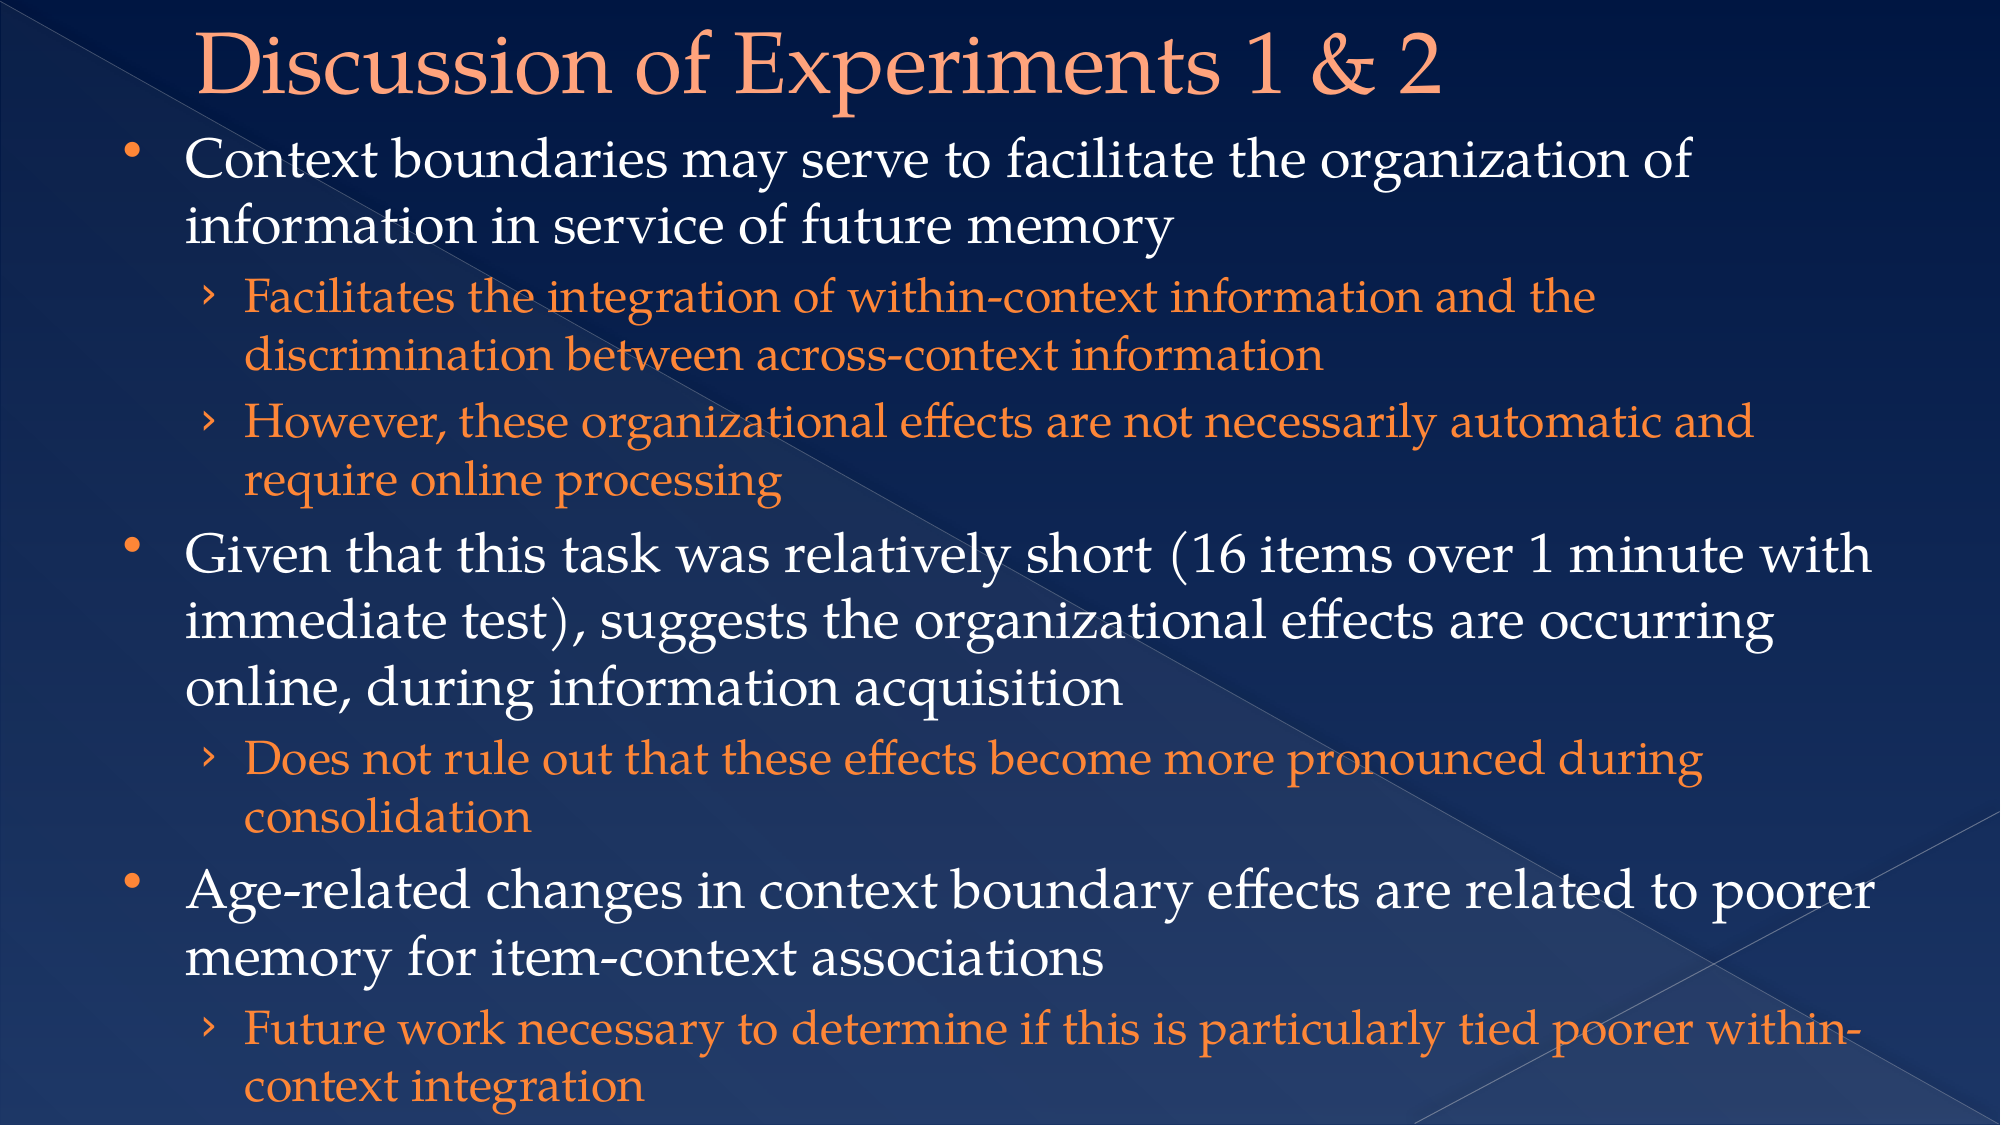

# Discussion of Experiments 1 & 2
Context boundaries may serve to facilitate the organization of information in service of future memory
Facilitates the integration of within-context information and the discrimination between across-context information
However, these organizational effects are not necessarily automatic and require online processing
Given that this task was relatively short (16 items over 1 minute with immediate test), suggests the organizational effects are occurring online, during information acquisition
Does not rule out that these effects become more pronounced during consolidation
Age-related changes in context boundary effects are related to poorer memory for item-context associations
Future work necessary to determine if this is particularly tied poorer within-context integration